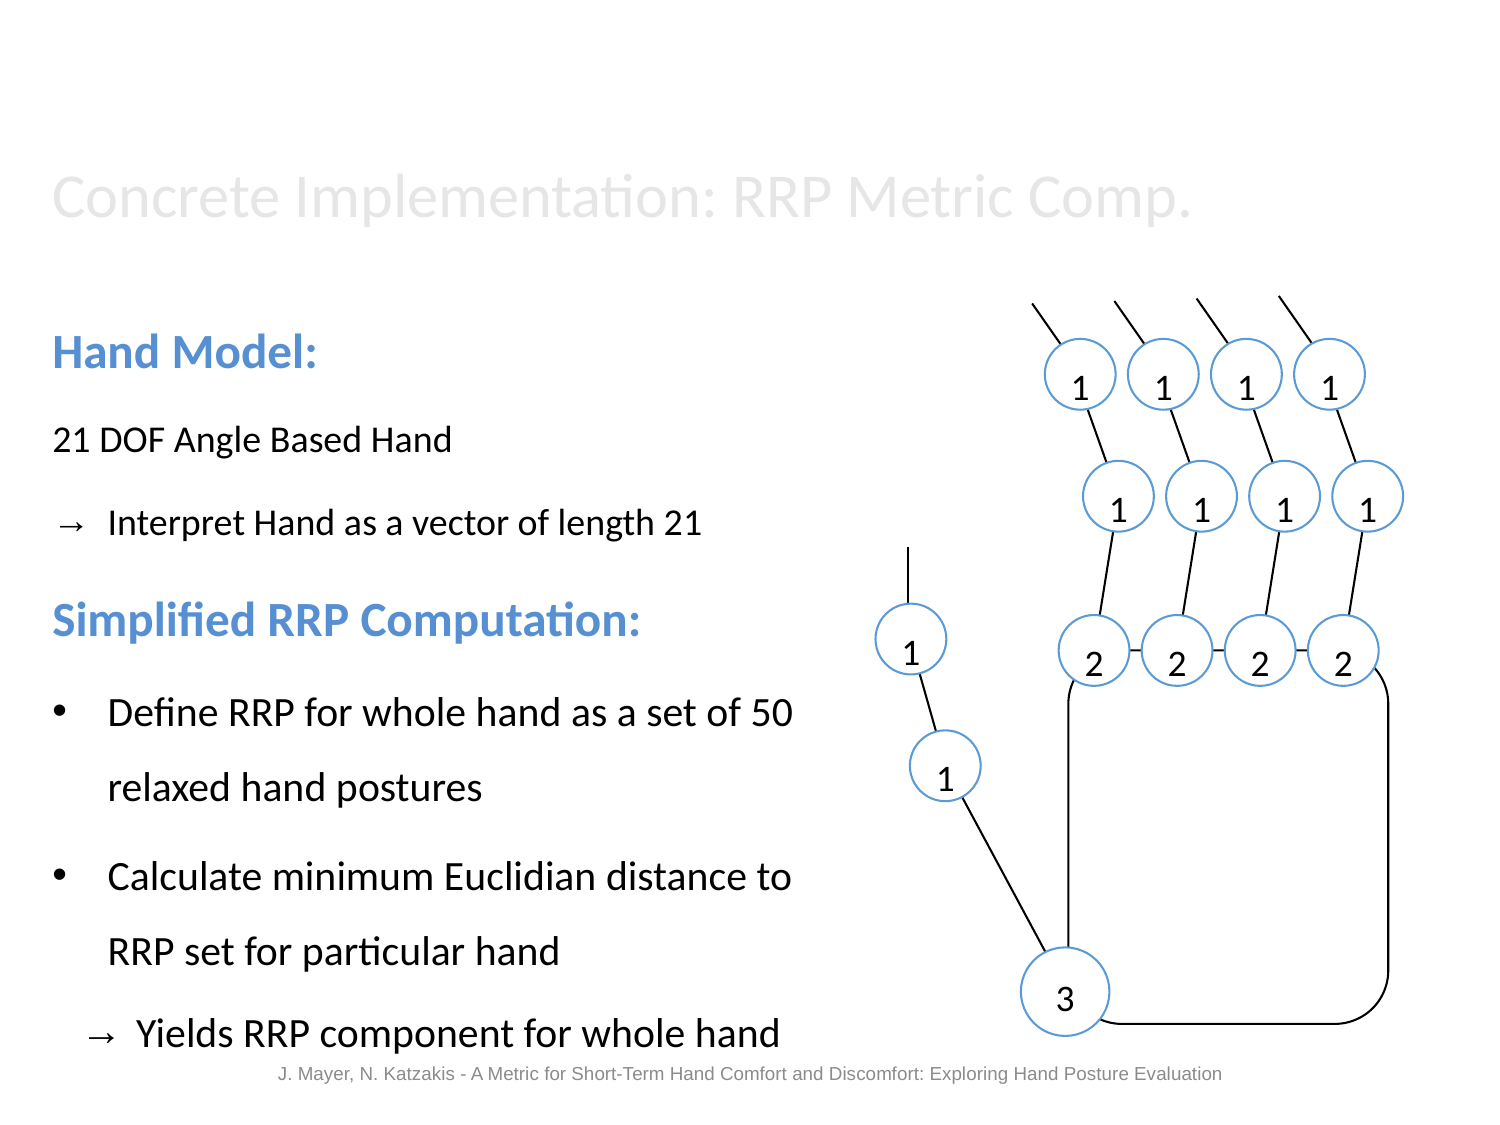

# Concrete Implementation: RRP Metric Comp.
Hand Model:
21 DOF Angle Based Hand
Interpret Hand as a vector of length 21
Simplified RRP Computation:
Define RRP for whole hand as a set of 50 relaxed hand postures
Calculate minimum Euclidian distance to RRP set for particular hand
Yields RRP component for whole hand
1
1
1
1
1
1
1
1
1
2
2
2
2

1
3
J. Mayer, N. Katzakis - A Metric for Short-Term Hand Comfort and Discomfort: Exploring Hand Posture Evaluation